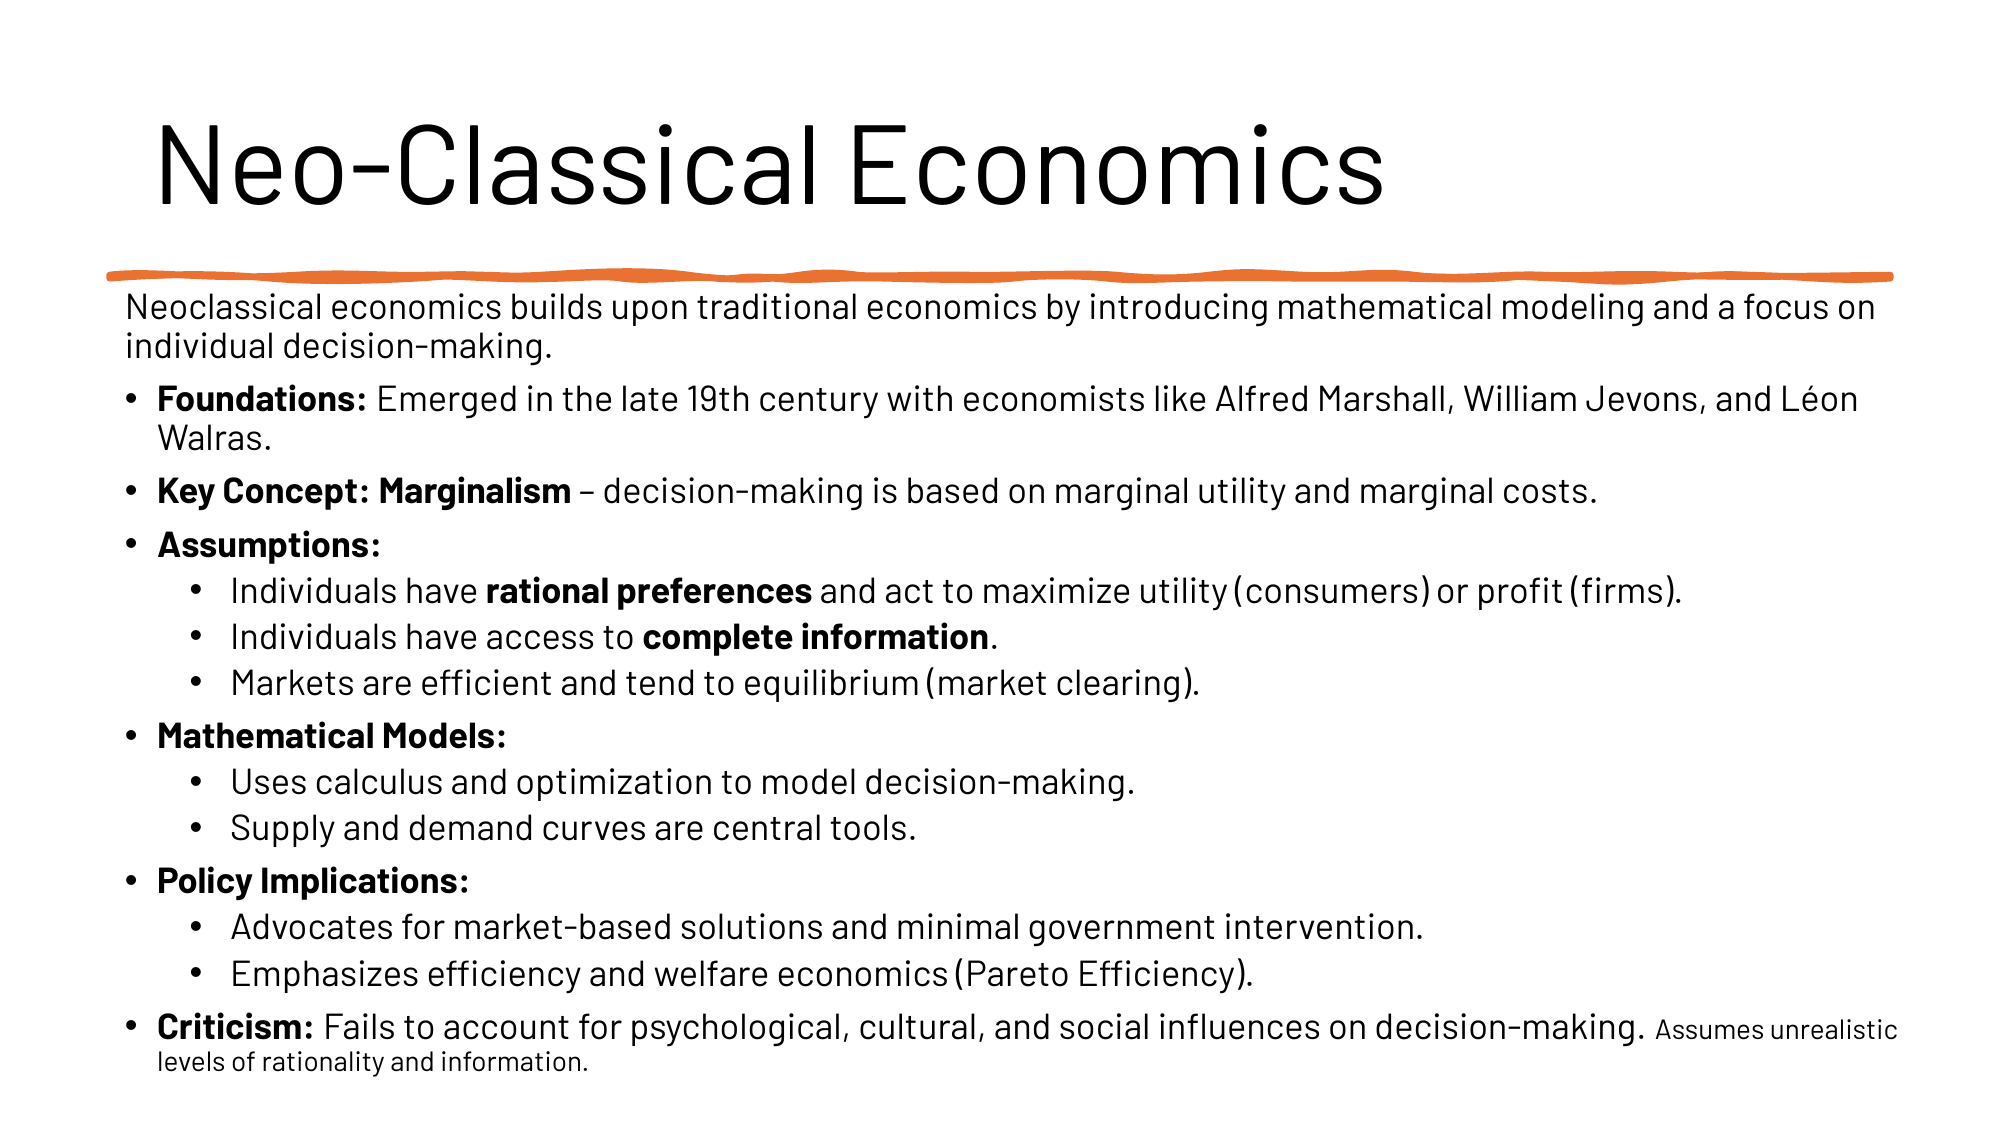

# Neo-Classical Economics

Neoclassical economics builds upon traditional economics by introducing mathematical modeling and a focus on individual decision-making.
Foundations: Emerged in the late 19th century with economists like Alfred Marshall, William Jevons, and Léon Walras.
Key Concept: Marginalism – decision-making is based on marginal utility and marginal costs.
Assumptions:
Individuals have rational preferences and act to maximize utility (consumers) or profit (firms).
Individuals have access to complete information.
Markets are efficient and tend to equilibrium (market clearing).
Mathematical Models:
Uses calculus and optimization to model decision-making.
Supply and demand curves are central tools.
Policy Implications:
Advocates for market-based solutions and minimal government intervention.
Emphasizes efficiency and welfare economics (Pareto Efficiency).
Criticism: Fails to account for psychological, cultural, and social influences on decision-making. Assumes unrealistic levels of rationality and information.